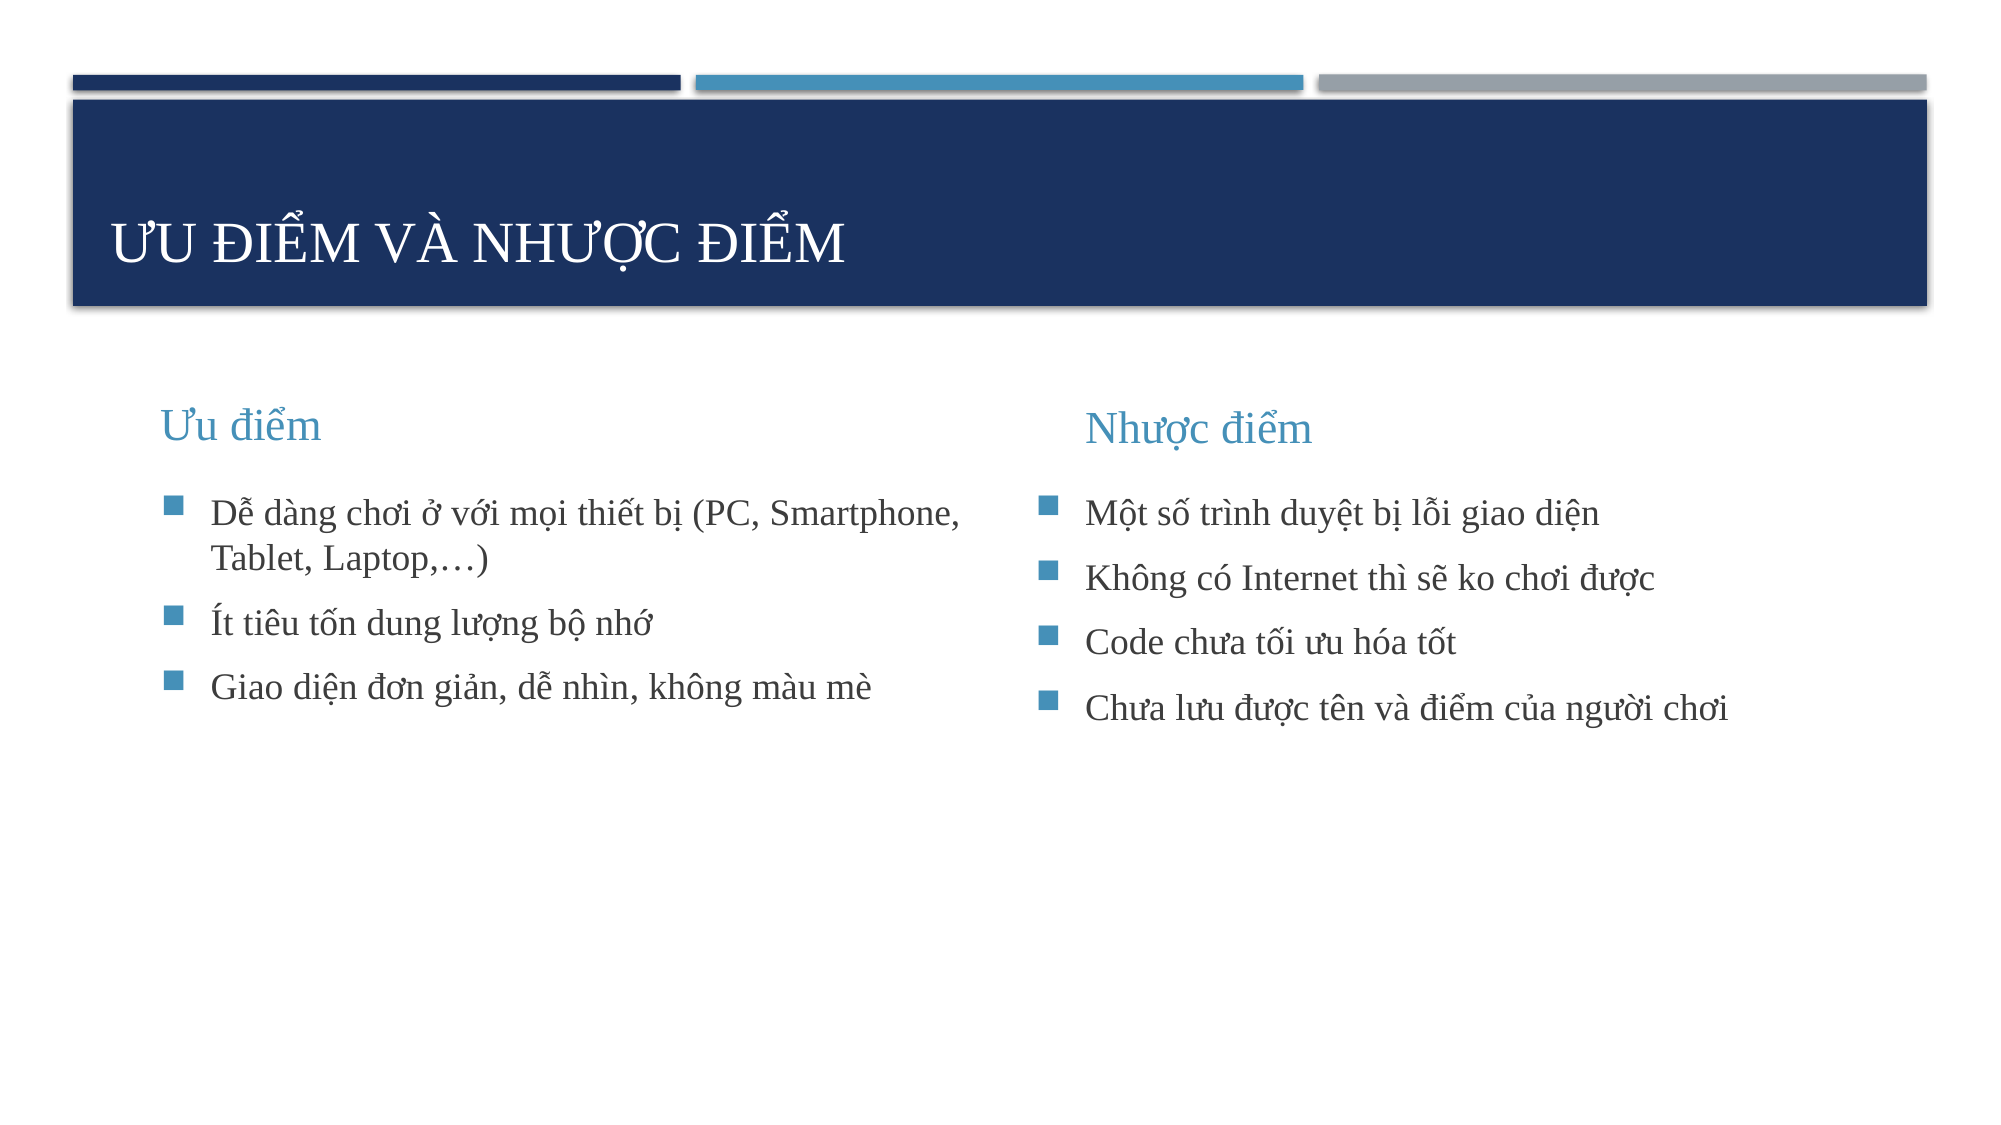

# Ưu điểm và nhược điểm
Ưu điểm
Nhược điểm
Dễ dàng chơi ở với mọi thiết bị (PC, Smartphone, Tablet, Laptop,…)
Ít tiêu tốn dung lượng bộ nhớ
Giao diện đơn giản, dễ nhìn, không màu mè
Một số trình duyệt bị lỗi giao diện
Không có Internet thì sẽ ko chơi được
Code chưa tối ưu hóa tốt
Chưa lưu được tên và điểm của người chơi